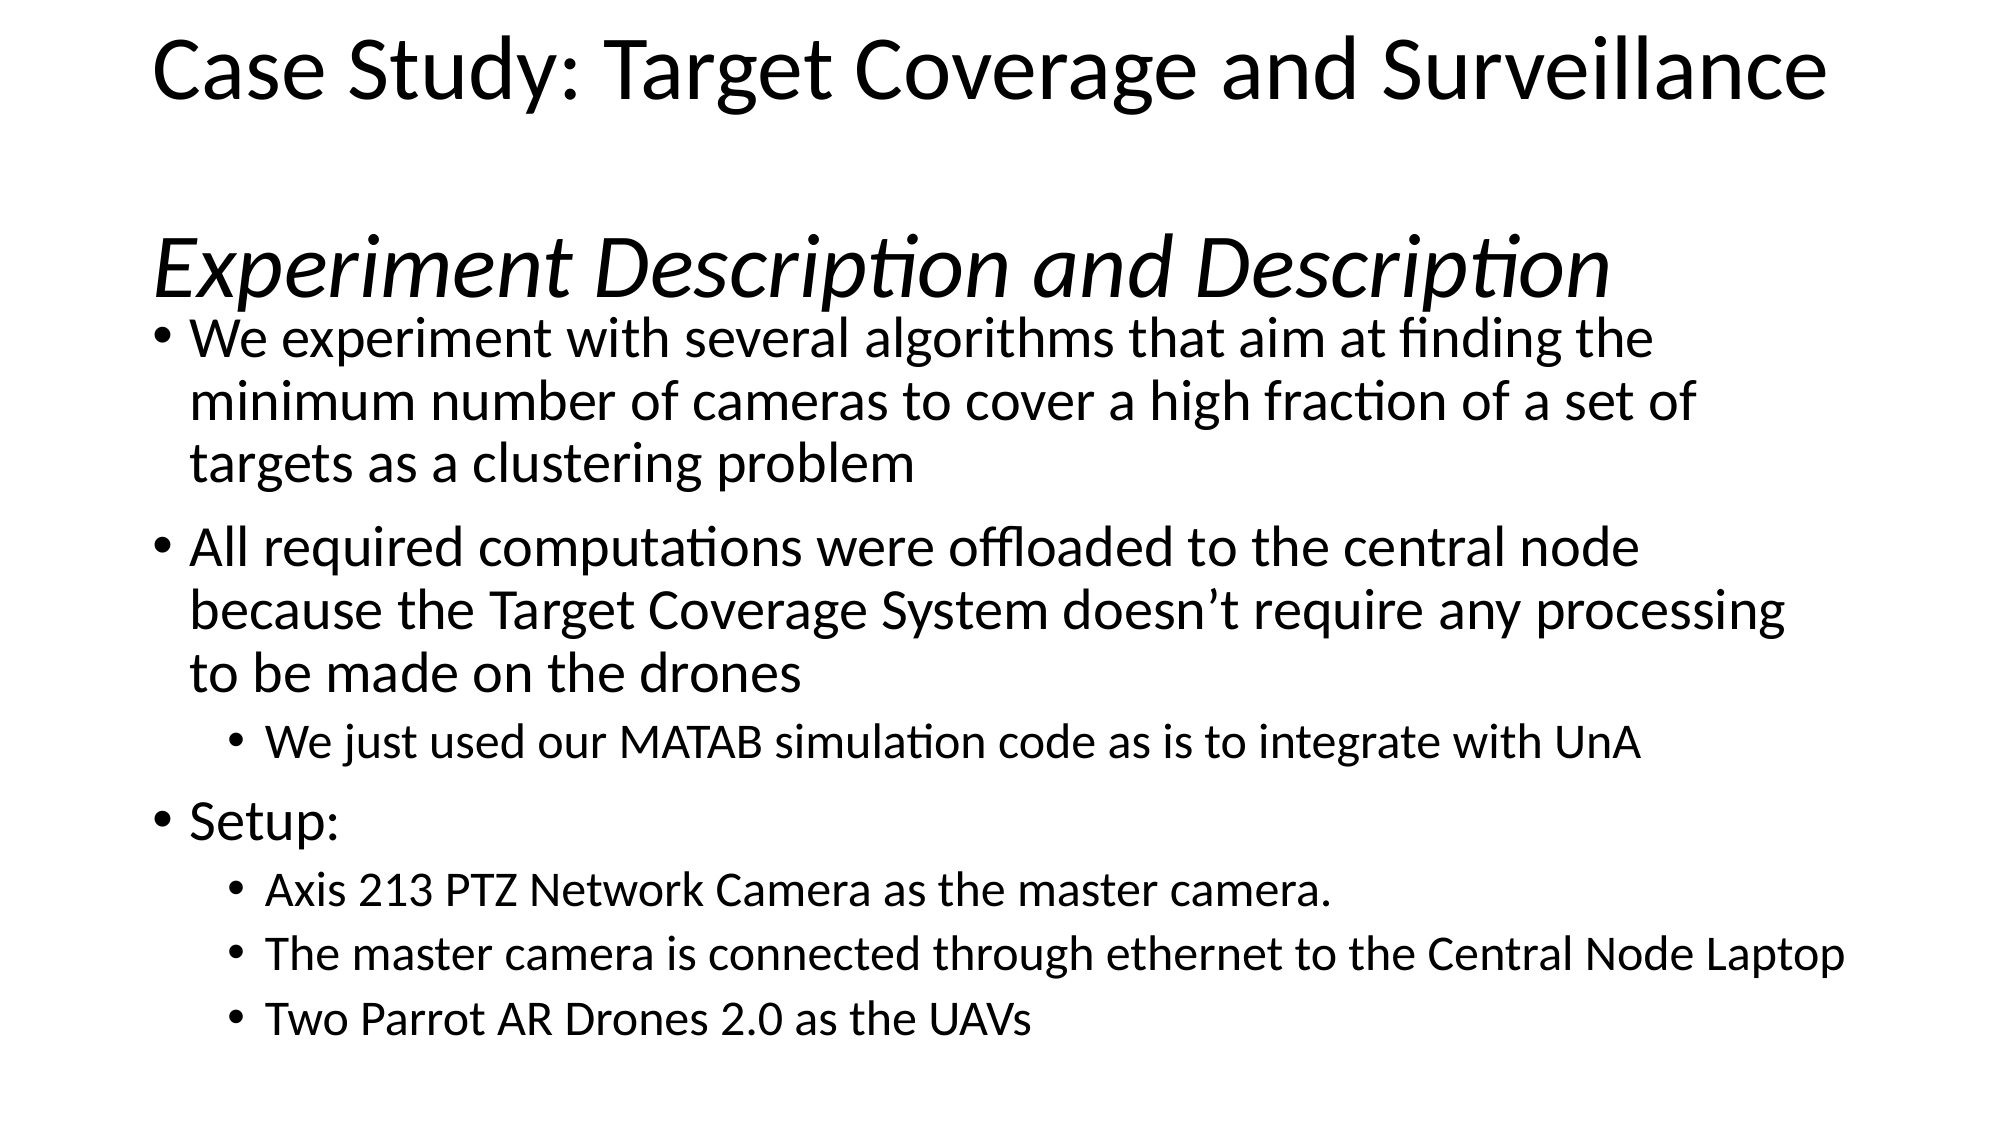

# Case Study: Target Coverage and Surveillance Experiment Description and Description
We experiment with several algorithms that aim at finding the minimum number of cameras to cover a high fraction of a set of targets as a clustering problem
All required computations were offloaded to the central node because the Target Coverage System doesn’t require any processing to be made on the drones
We just used our MATAB simulation code as is to integrate with UnA
Setup:
Axis 213 PTZ Network Camera as the master camera.
The master camera is connected through ethernet to the Central Node Laptop
Two Parrot AR Drones 2.0 as the UAVs